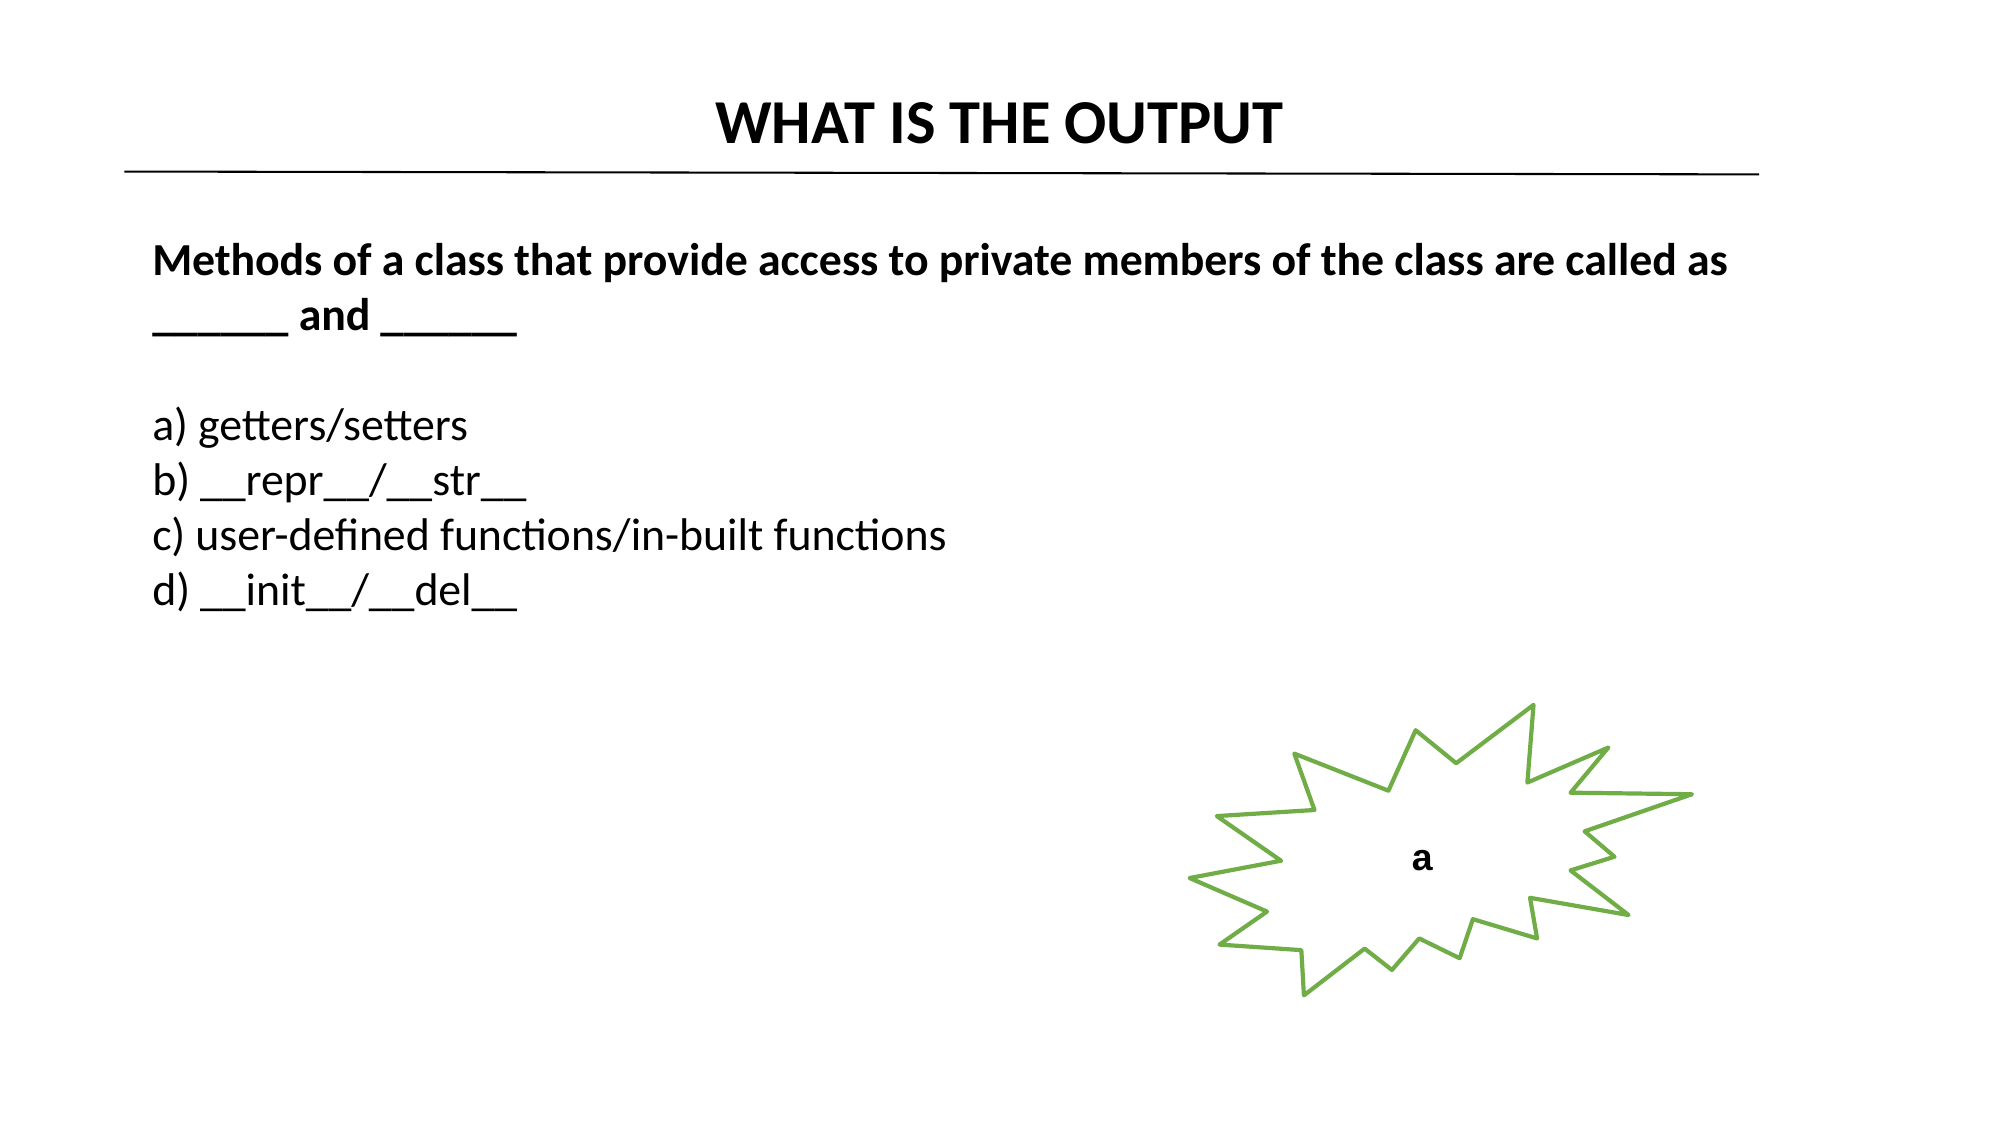

WHAT IS THE OUTPUT
Methods of a class that provide access to private members of the class are called as ______ and ______
a) getters/setters
b) __repr__/__str__
c) user-defined functions/in-built functions
d) __init__/__del__
a